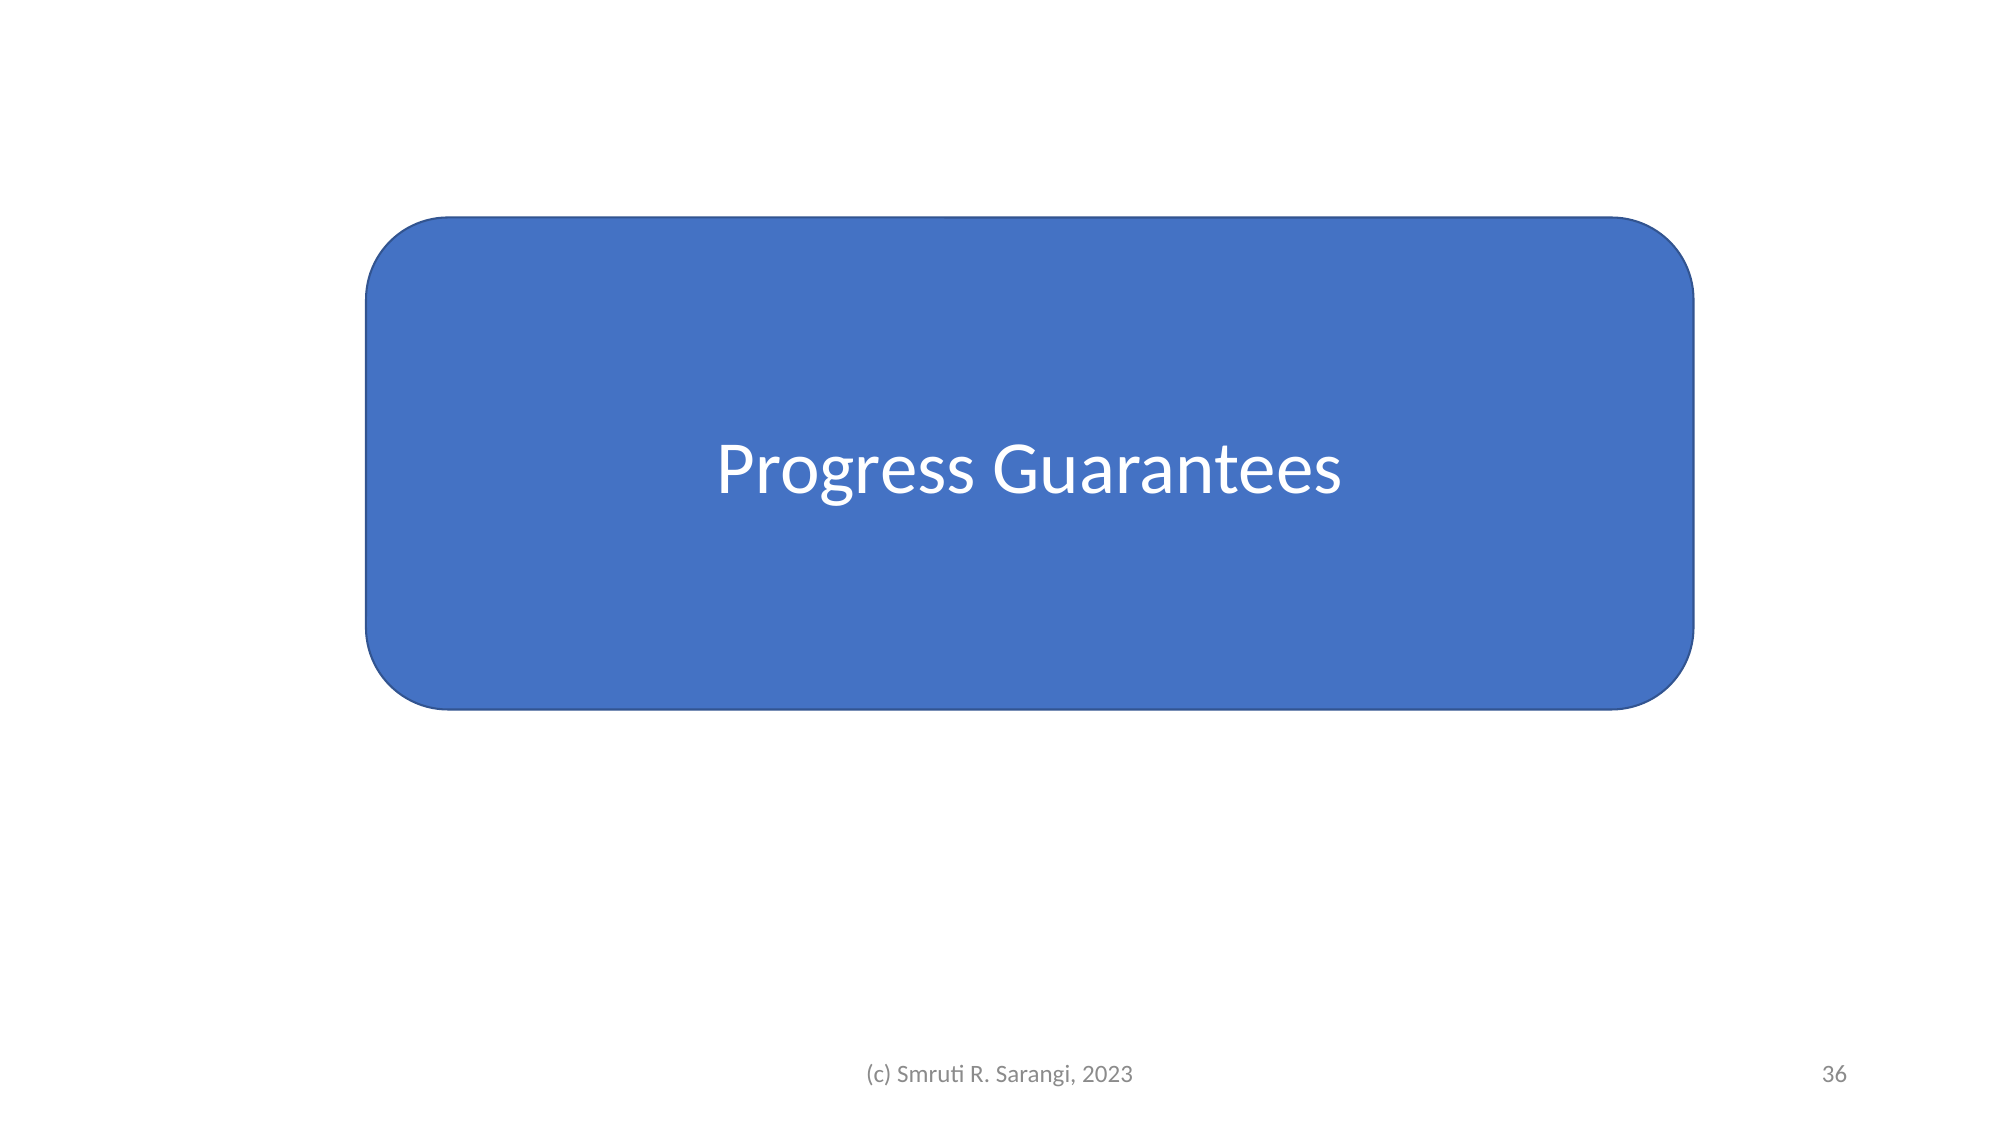

Progress Guarantees
(c) Smruti R. Sarangi, 2023
36